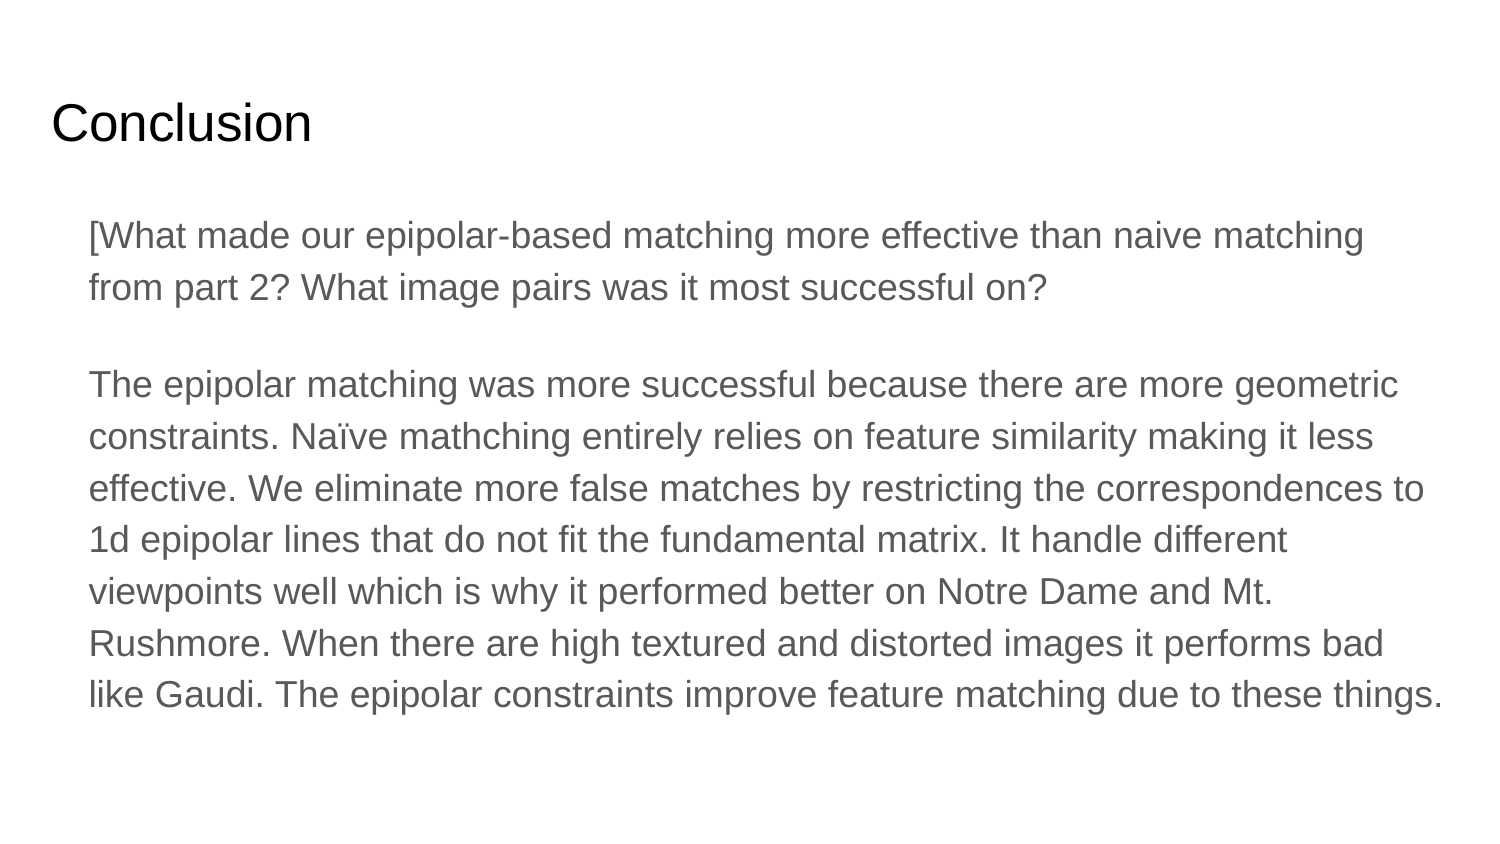

# Conclusion
[What made our epipolar-based matching more effective than naive matching from part 2? What image pairs was it most successful on?
The epipolar matching was more successful because there are more geometric constraints. Naïve mathching entirely relies on feature similarity making it less effective. We eliminate more false matches by restricting the correspondences to 1d epipolar lines that do not fit the fundamental matrix. It handle different viewpoints well which is why it performed better on Notre Dame and Mt. Rushmore. When there are high textured and distorted images it performs bad like Gaudi. The epipolar constraints improve feature matching due to these things.